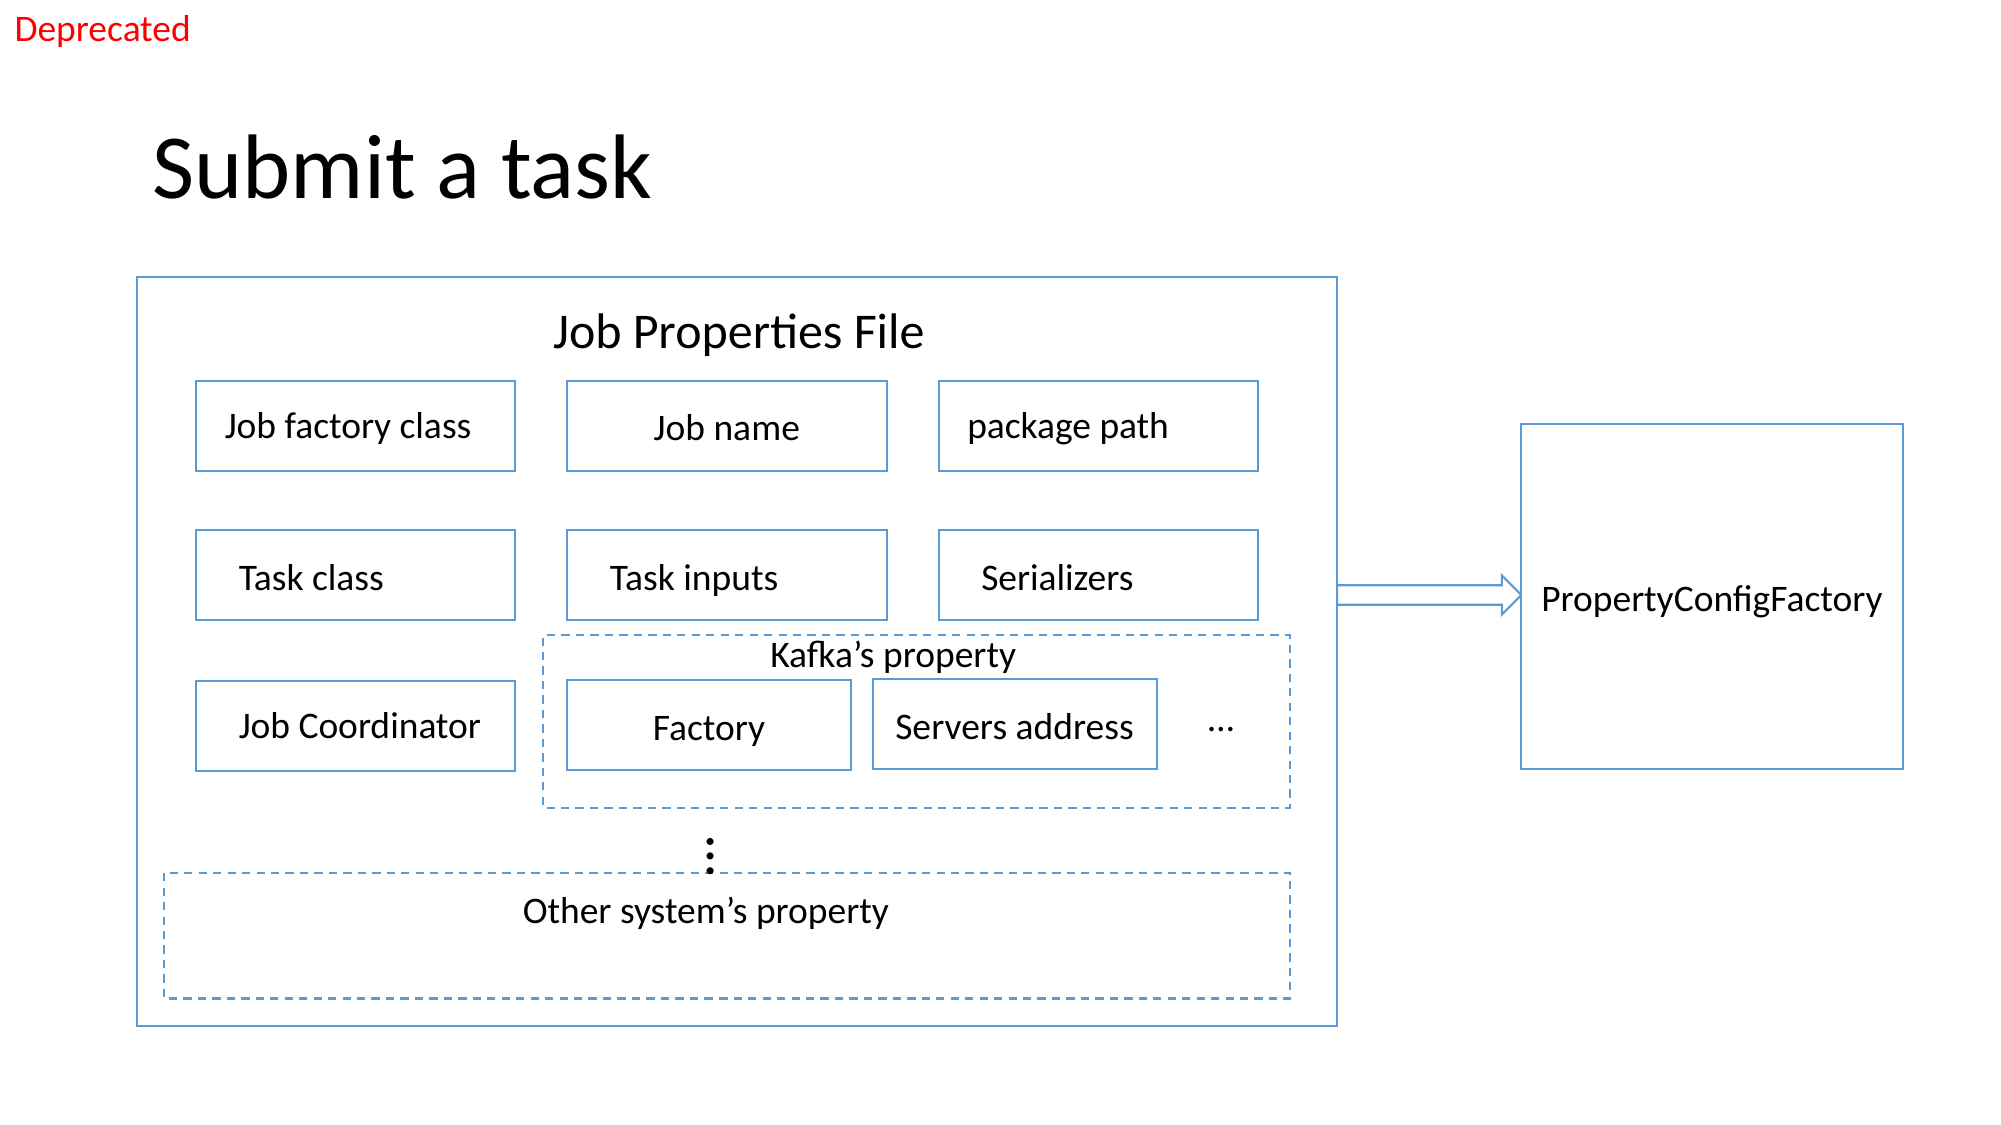

Deprecated
# Submit a task

Job Properties File
Job name

package path
Job factory class
PropertyConfigFactory

Task class
Task inputs
Serializers

Kafka’s property

Servers address
Factory

…
Job Coordinator
…

Other system’s property